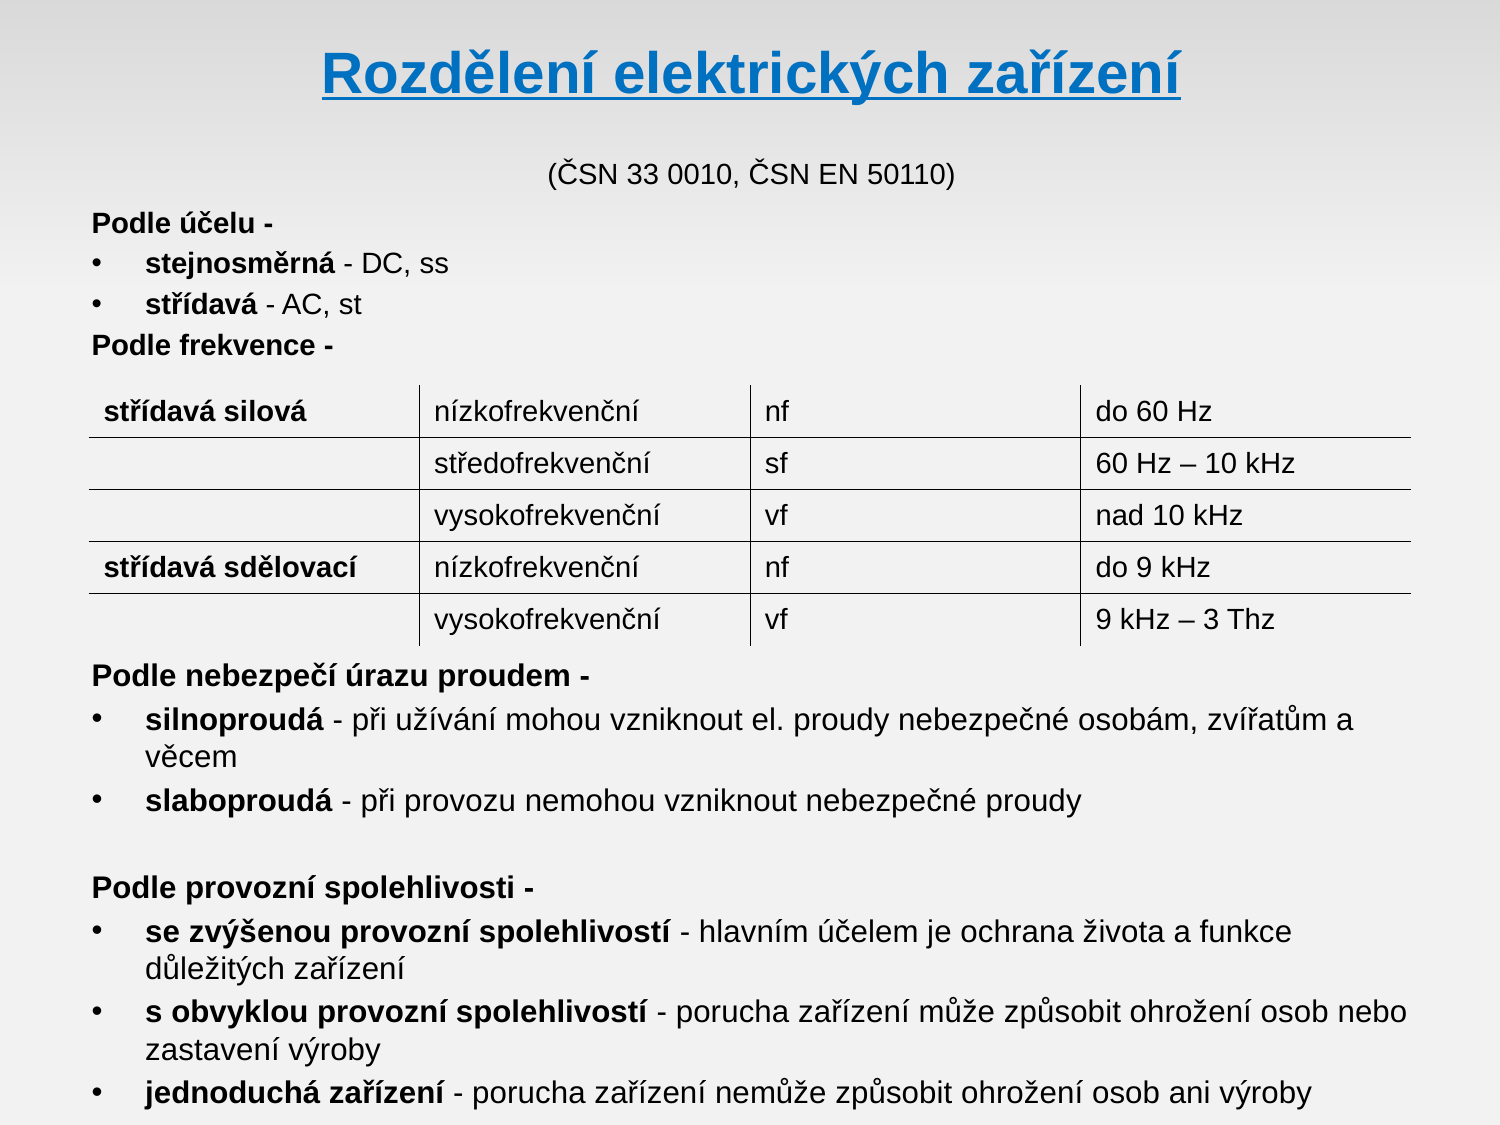

# Rozdělení elektrických zařízení (ČSN 33 0010, ČSN EN 50110)
Podle účelu -
stejnosměrná - DC, ss
střídavá - AC, st
Podle frekvence -

Podle nebezpečí úrazu proudem -
silnoproudá - při užívání mohou vzniknout el. proudy nebezpečné osobám, zvířatům a věcem
slaboproudá - při provozu nemohou vzniknout nebezpečné proudy

Podle provozní spolehlivosti -
se zvýšenou provozní spolehlivostí - hlavním účelem je ochrana života a funkce důležitých zařízení
s obvyklou provozní spolehlivostí - porucha zařízení může způsobit ohrožení osob nebo zastavení výroby
jednoduchá zařízení - porucha zařízení nemůže způsobit ohrožení osob ani výroby
| střídavá silová | nízkofrekvenční | nf | do 60 Hz |
| --- | --- | --- | --- |
|  | středofrekvenční | sf | 60 Hz – 10 kHz |
|  | vysokofrekvenční | vf | nad 10 kHz |
| střídavá sdělovací | nízkofrekvenční | nf | do 9 kHz |
|  | vysokofrekvenční | vf | 9 kHz – 3 Thz |